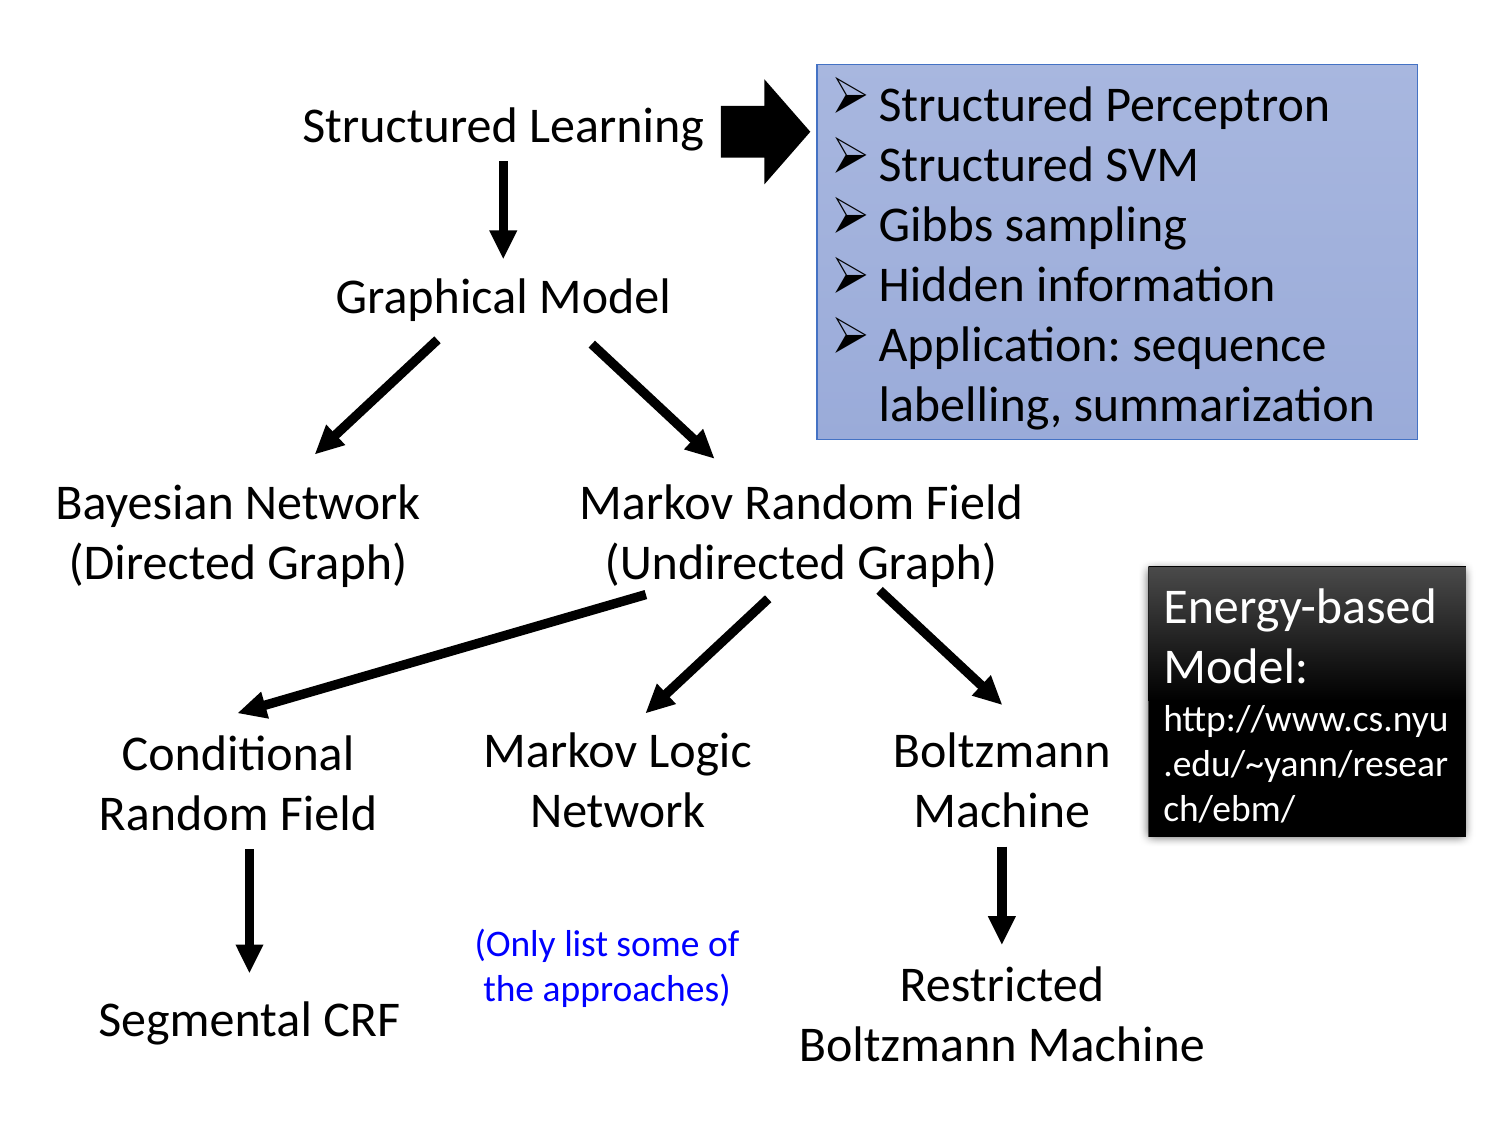

Structured Perceptron
Structured SVM
Gibbs sampling
Hidden information
Application: sequence labelling, summarization

Structured Learning
Graphical Model
Bayesian Network
(Directed Graph)
Markov Random Field
(Undirected Graph)
Energy-based Model: http://www.cs.nyu.edu/~yann/research/ebm/
Markov Logic Network
Boltzmann Machine
Conditional Random Field
(Only list some of the approaches)
Restricted Boltzmann Machine
Segmental CRF